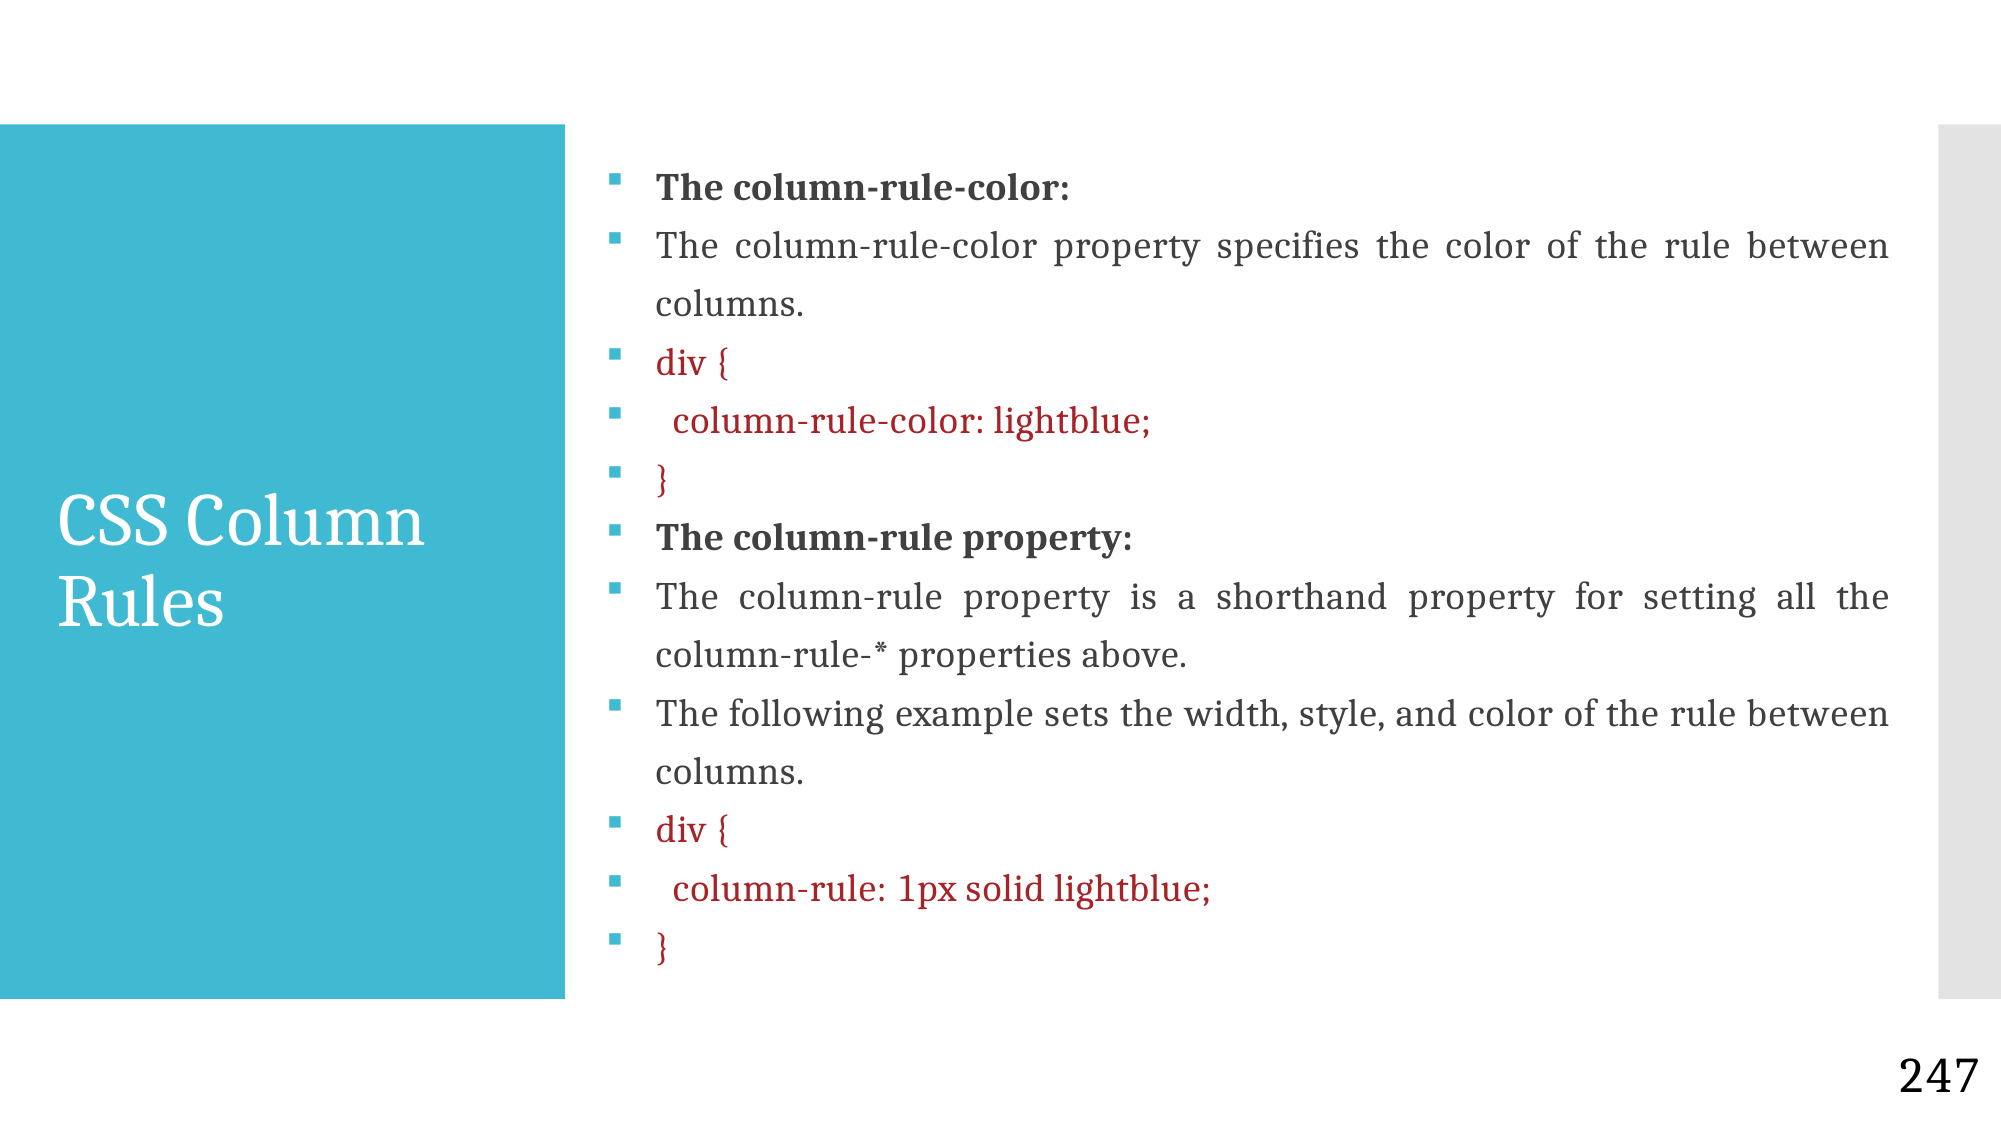

The column-rule-color:
The column-rule-color property specifies the color of the rule between columns.
div {
  column-rule-color: lightblue;
}
The column-rule property:
The column-rule property is a shorthand property for setting all the column-rule-* properties above.
The following example sets the width, style, and color of the rule between columns.
div {
  column-rule: 1px solid lightblue;
}
# CSS Column Rules
247